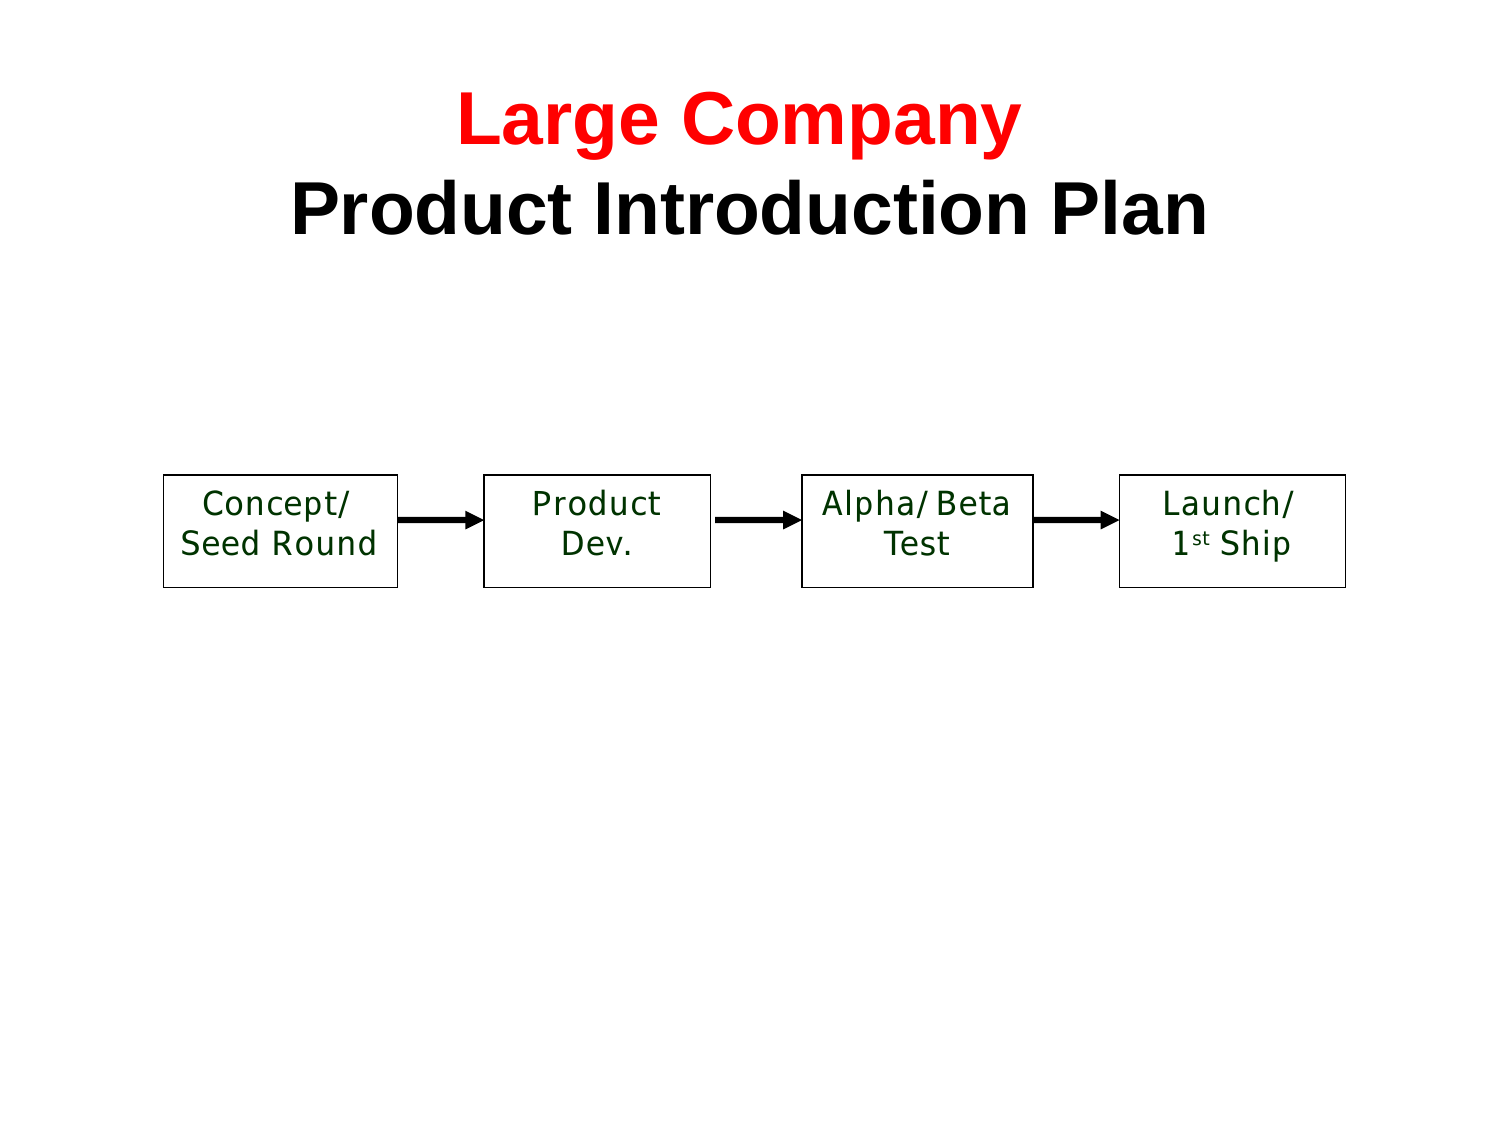

# Large Company Product Introduction Plan
Concept/
Seed Round
Product Dev.
Alpha/Beta Test
Launch/
1st Ship